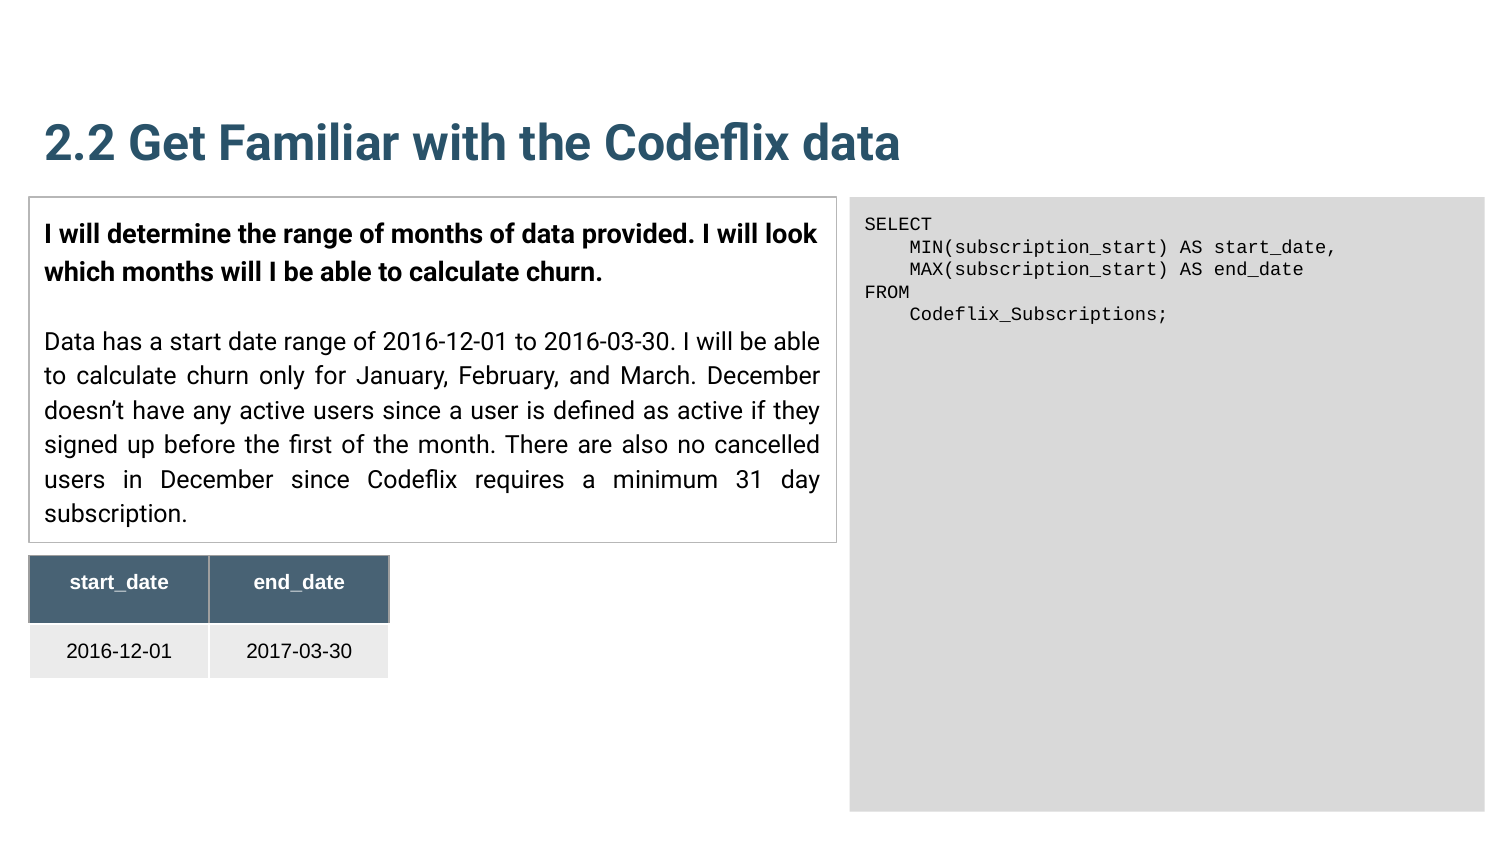

2.2 Get Familiar with the Codeflix data
I will determine the range of months of data provided. I will look which months will I be able to calculate churn.

Data has a start date range of 2016-12-01 to 2016-03-30. I will be able to calculate churn only for January, February, and March. December doesn’t have any active users since a user is defined as active if they signed up before the first of the month. There are also no cancelled users in December since Codeflix requires a minimum 31 day subscription.

SELECT
    MIN(subscription_start) AS start_date,
    MAX(subscription_start) AS end_date
FROM
    Codeflix_Subscriptions;

| start\_date | end\_date |
| --- | --- |
| 2016-12-01 | 2017-03-30 |